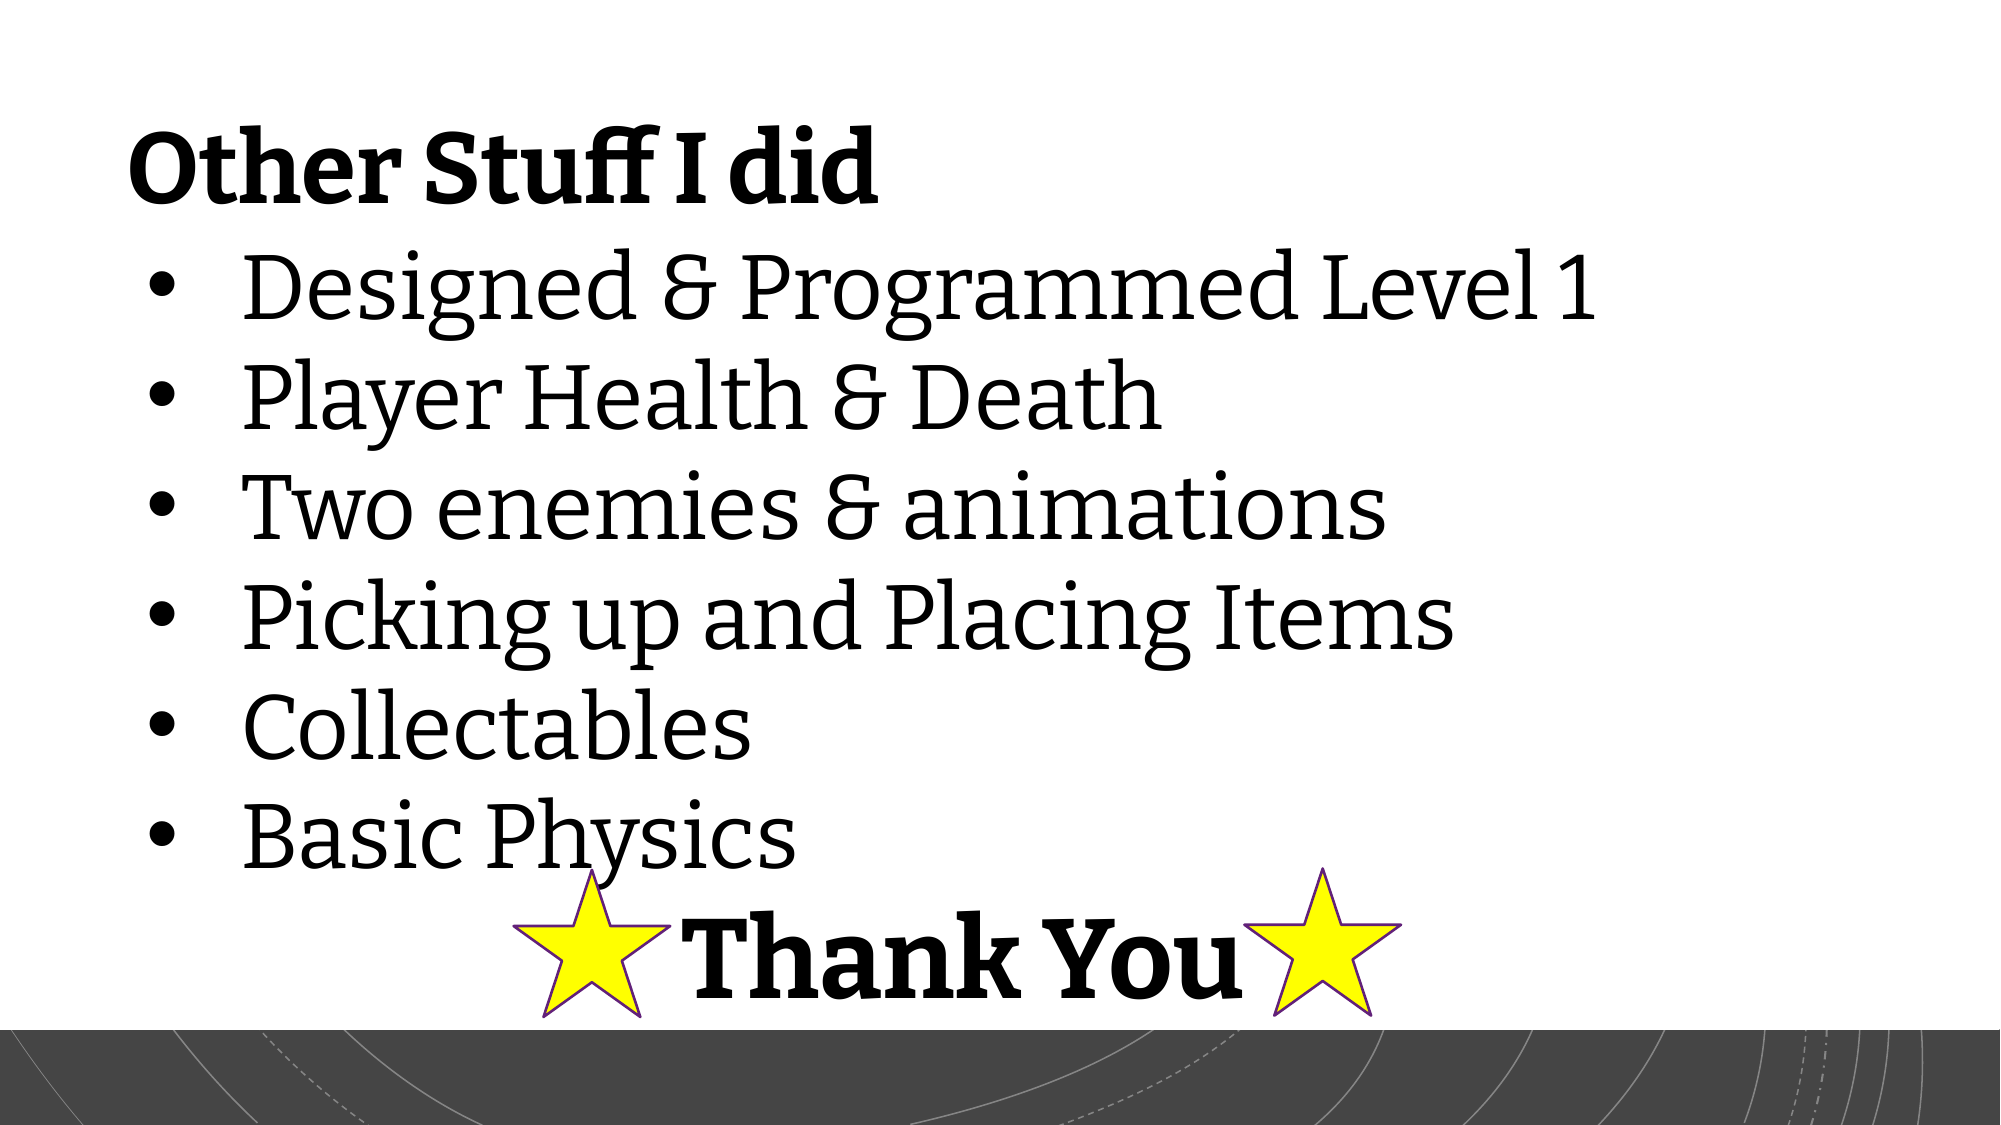

Other Stuff I did
Designed & Programmed Level 1
Player Health & Death
Two enemies & animations
Picking up and Placing Items
Collectables
Basic Physics

Thank You